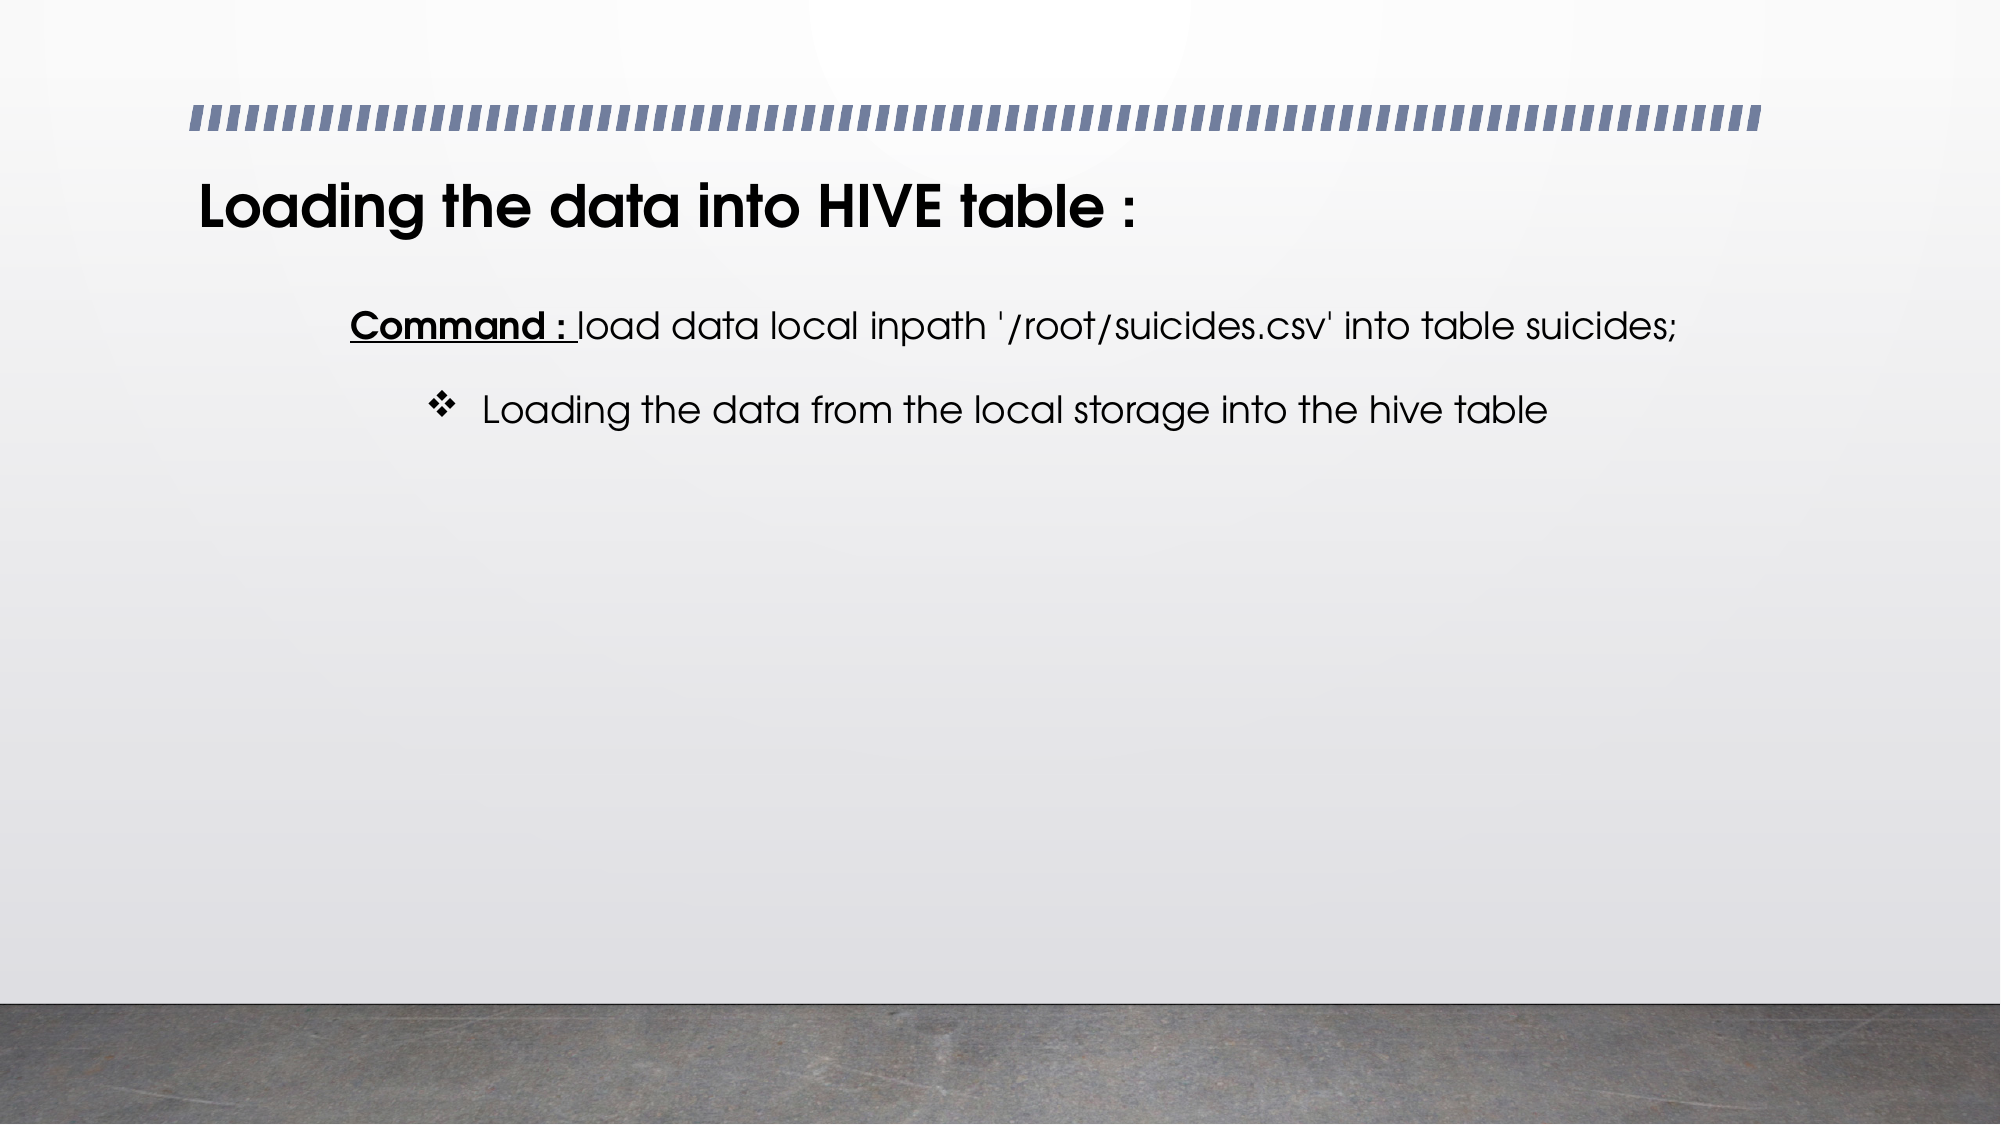

# Loading the data into HIVE table :
Command : load data local inpath '/root/suicides.csv' into table suicides;
 Loading the data from the local storage into the hive table